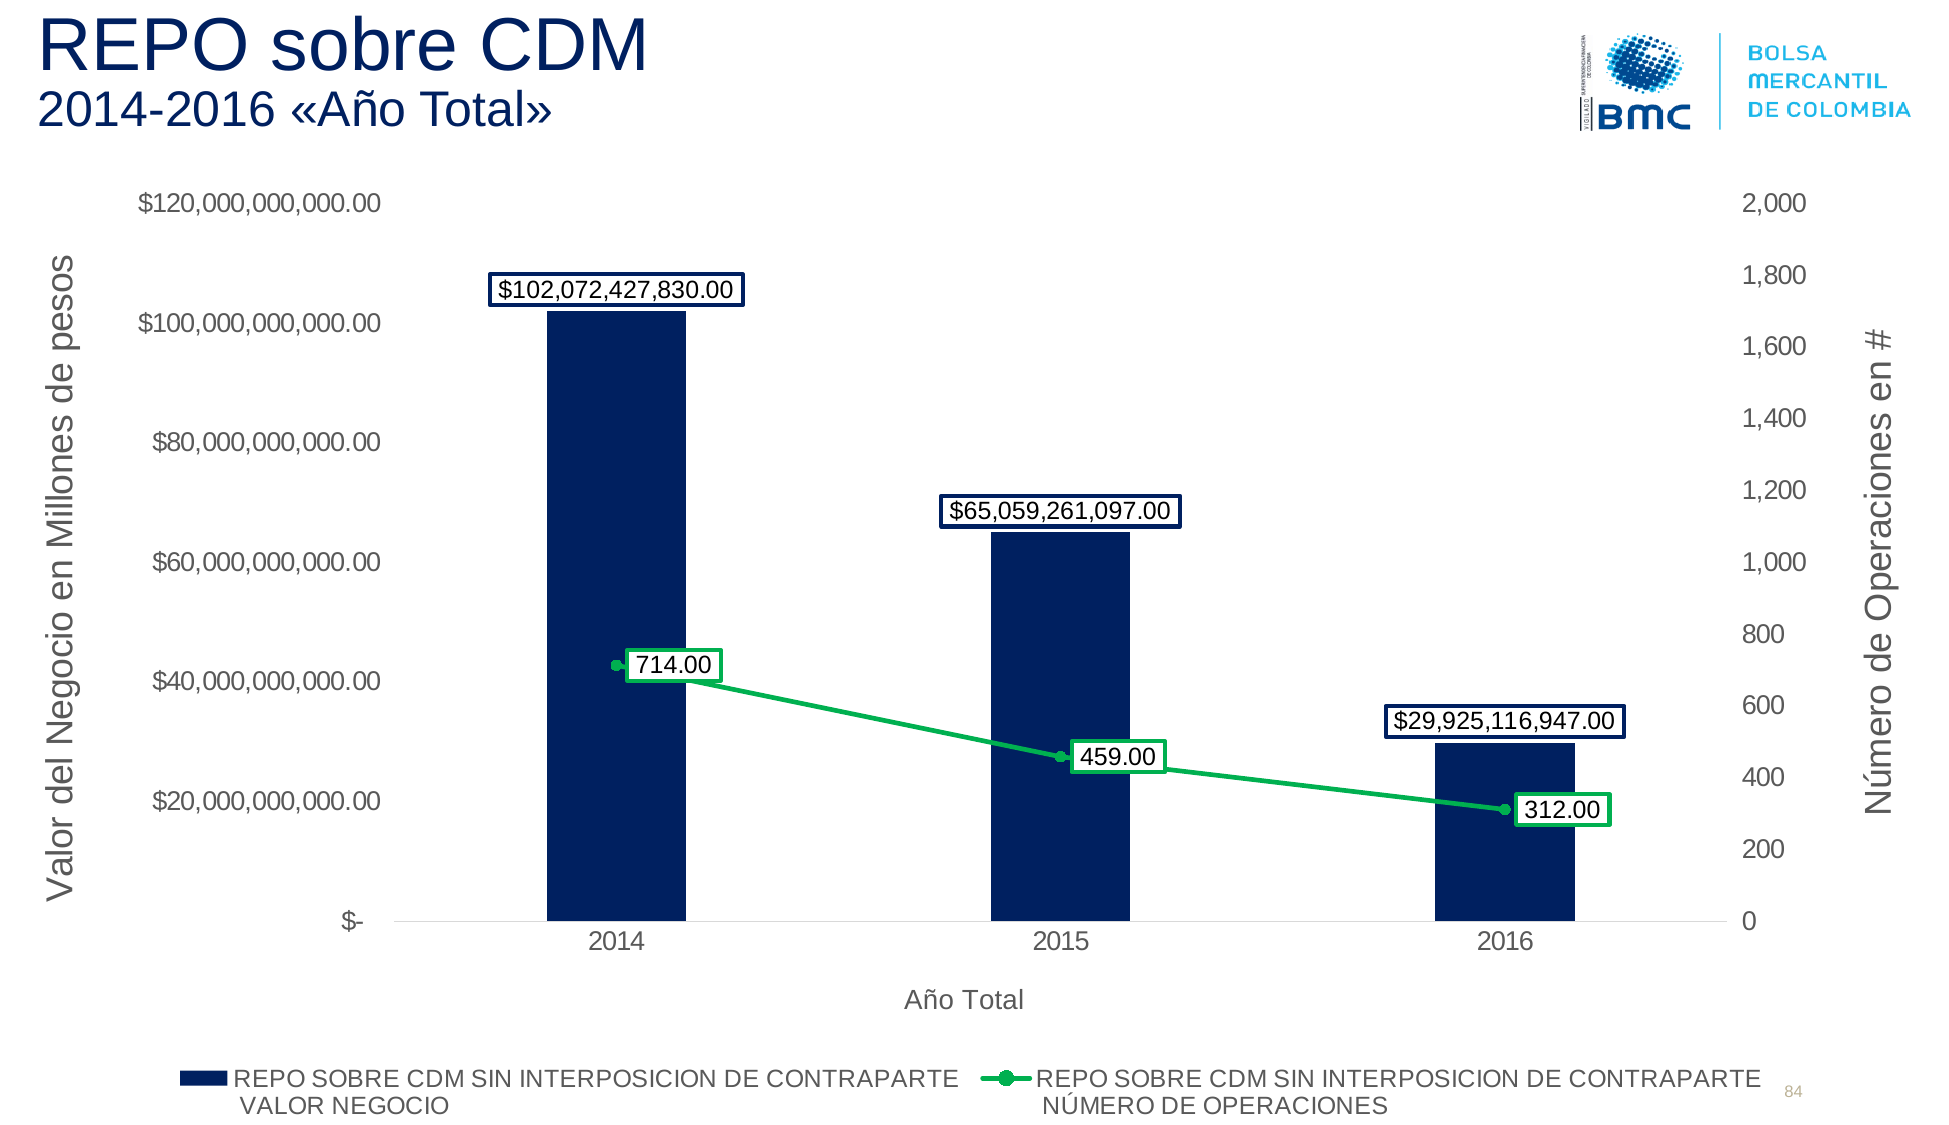

REPO sobre CDM
2014-2016 «Año Total»

### Chart

| Category | REPO SOBRE CDM SIN INTERPOSICION DE CONTRAPARTE
 VALOR NEGOCIO | REPO SOBRE CDM SIN INTERPOSICION DE CONTRAPARTE
 NÚMERO DE OPERACIONES |
|---|---|---|
| 2014 | 102072427830.0 | 714.0 |
| 2015 | 65059261097.0 | 459.0 |
| 2016 | 29925116947.0 | 312.0 |